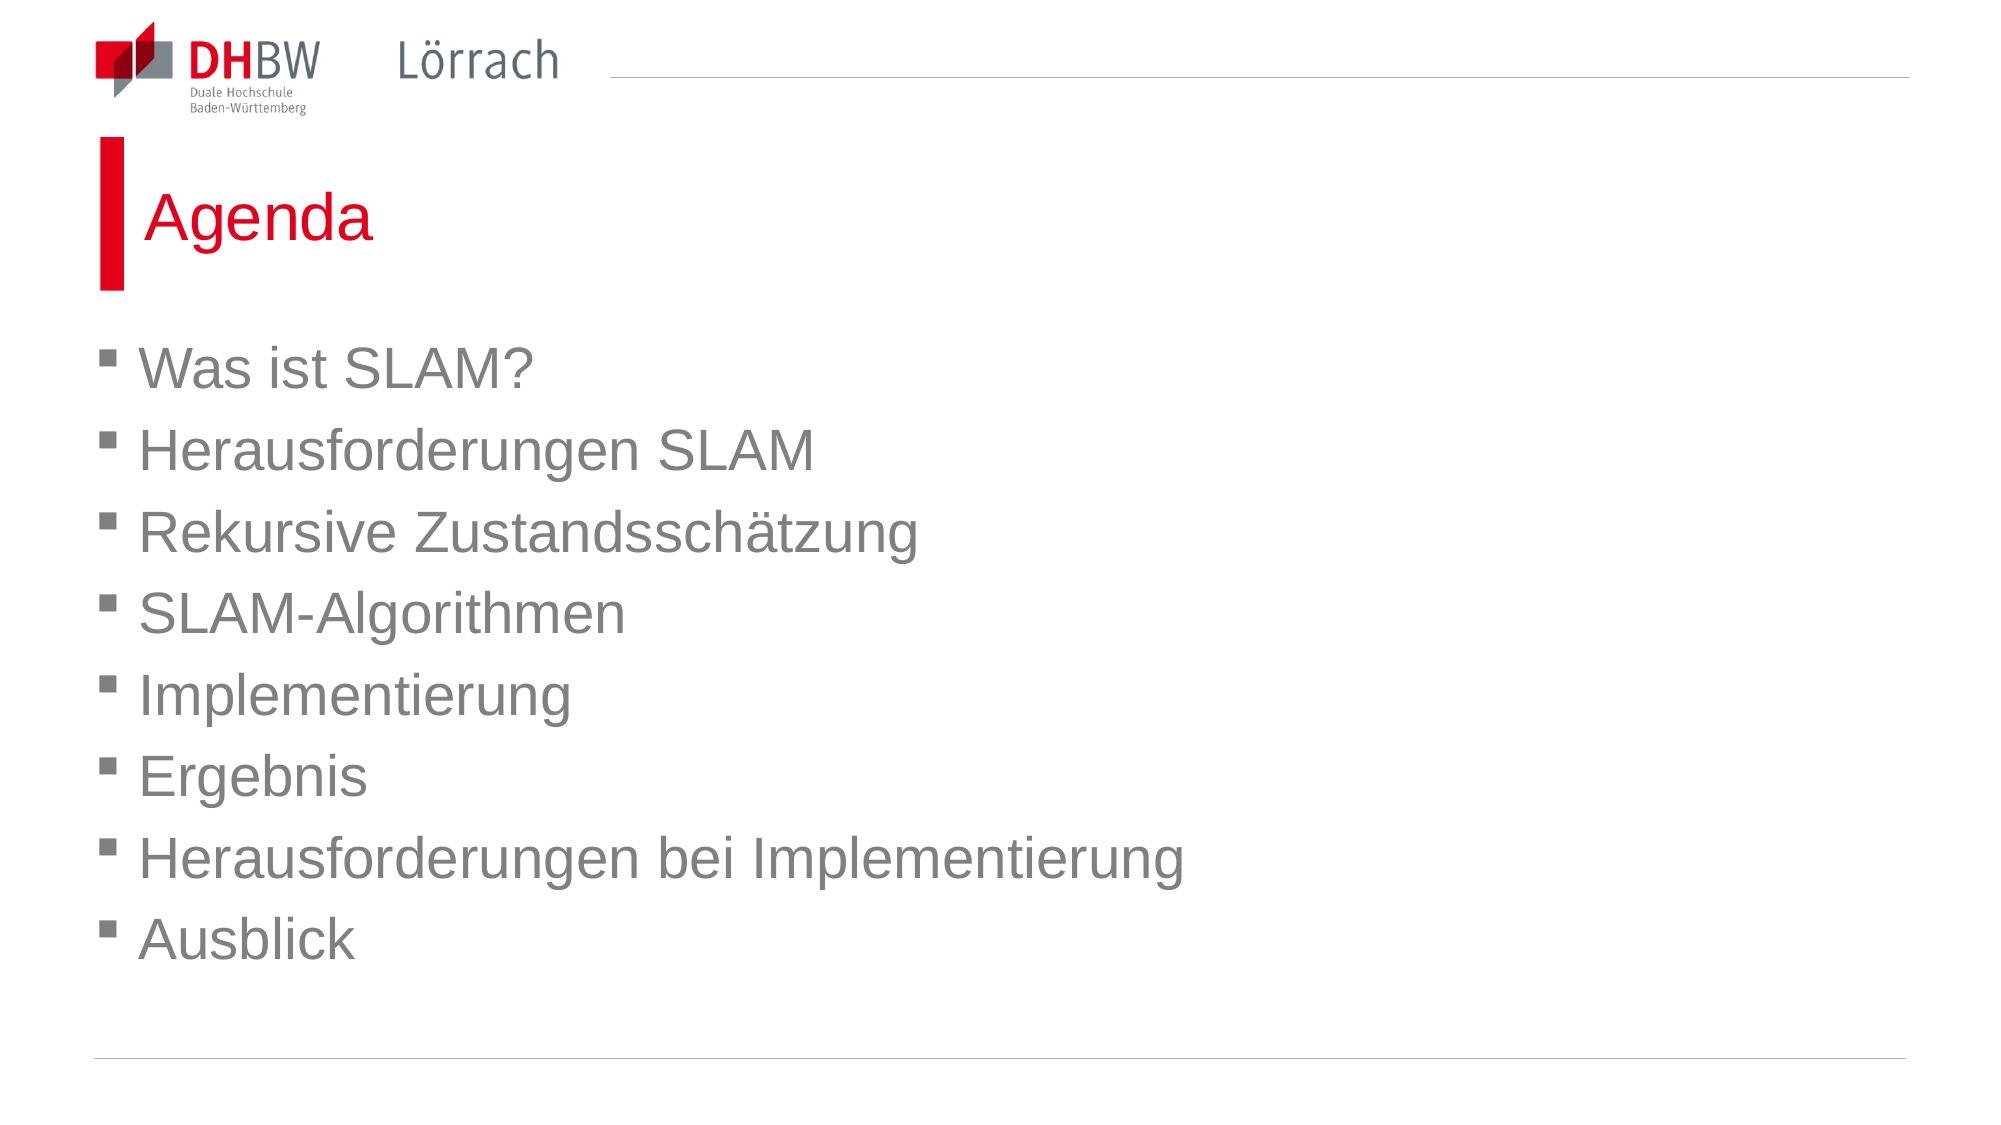

# Agenda
Was ist SLAM?
Herausforderungen SLAM
Rekursive Zustandsschätzung
SLAM-Algorithmen
Implementierung
Ergebnis
Herausforderungen bei Implementierung
Ausblick